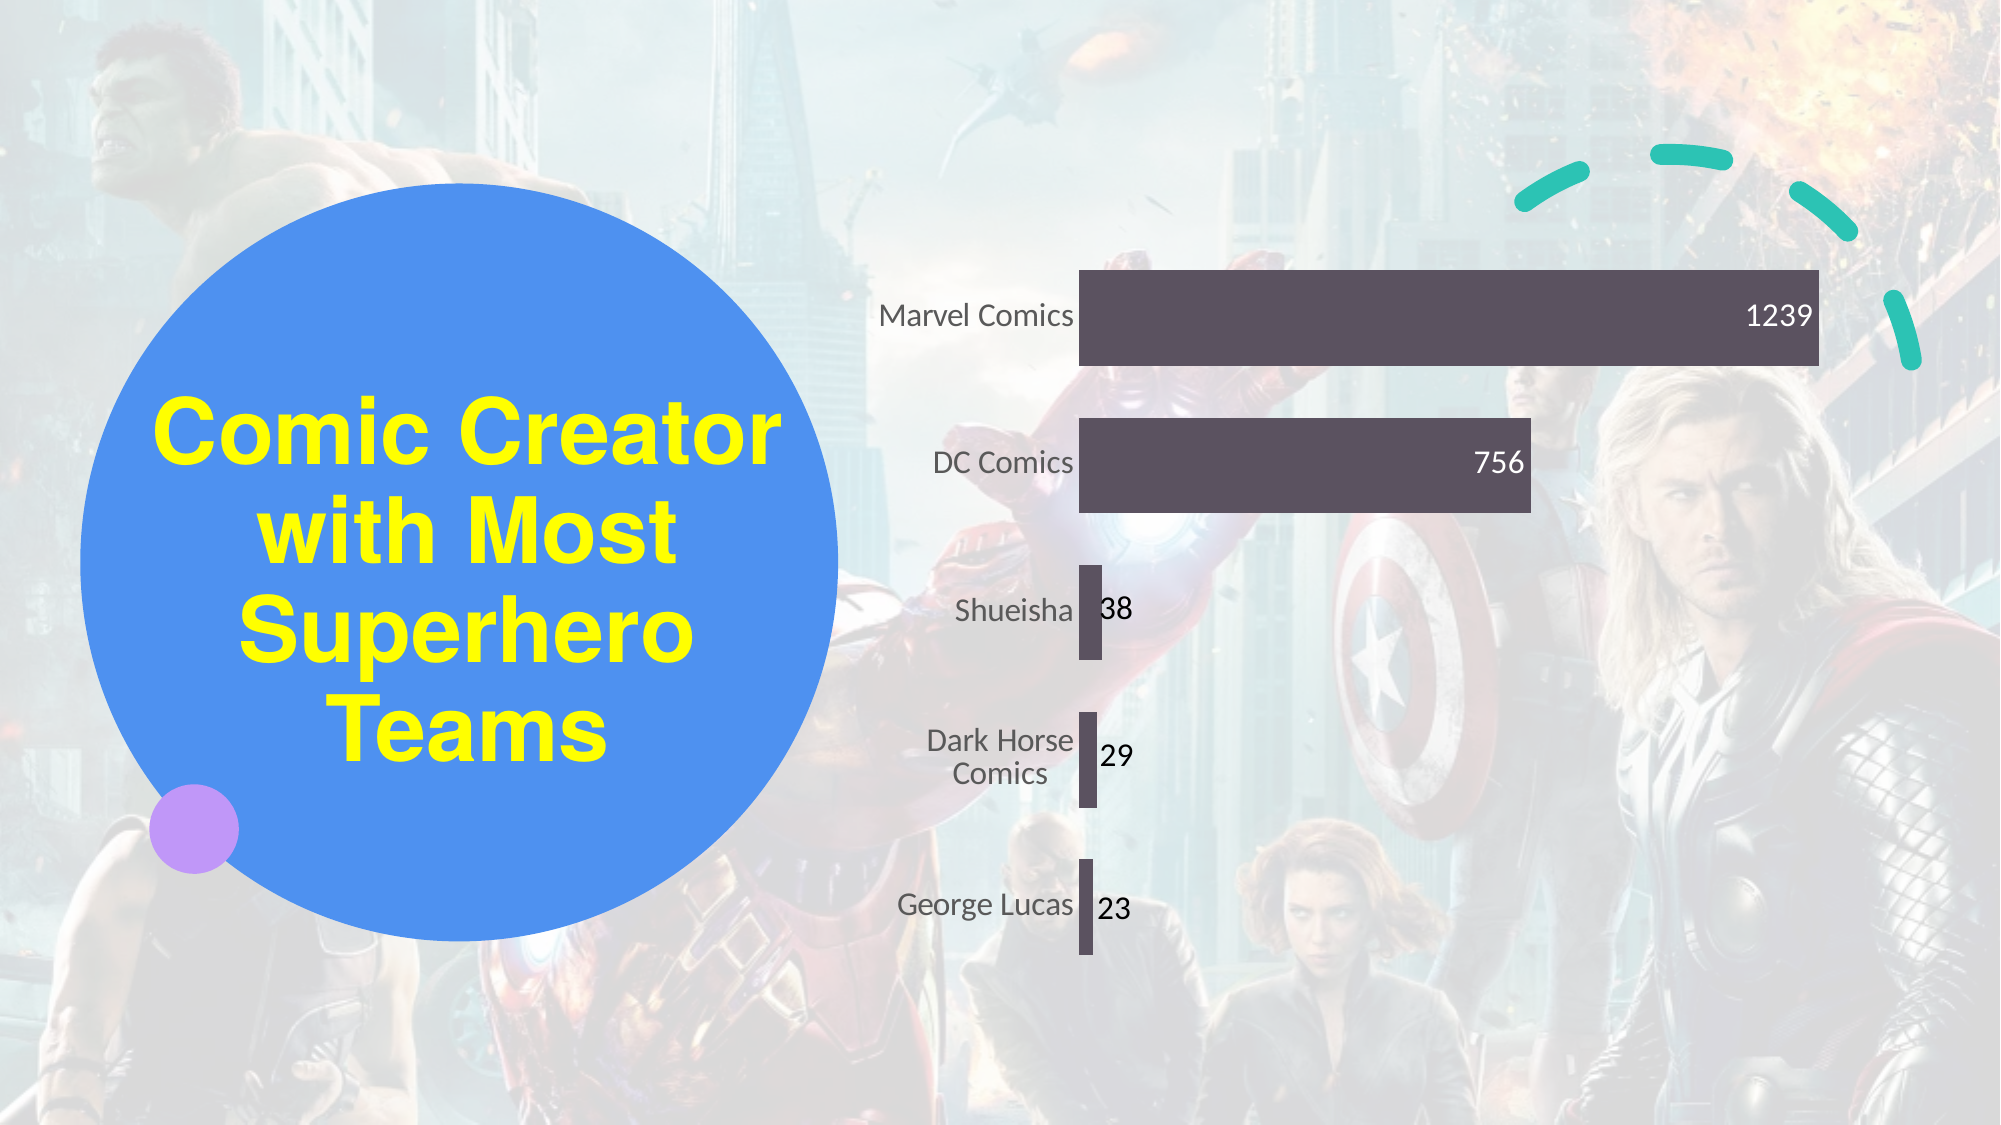

### Chart

| Category | num_teams |
|---|---|
| Marvel Comics | 1239.0 |
| DC Comics | 756.0 |
| Shueisha | 38.0 |
| Dark Horse Comics | 29.0 |
| George Lucas | 23.0 |
# Comic Creator with Most Superhero Teams